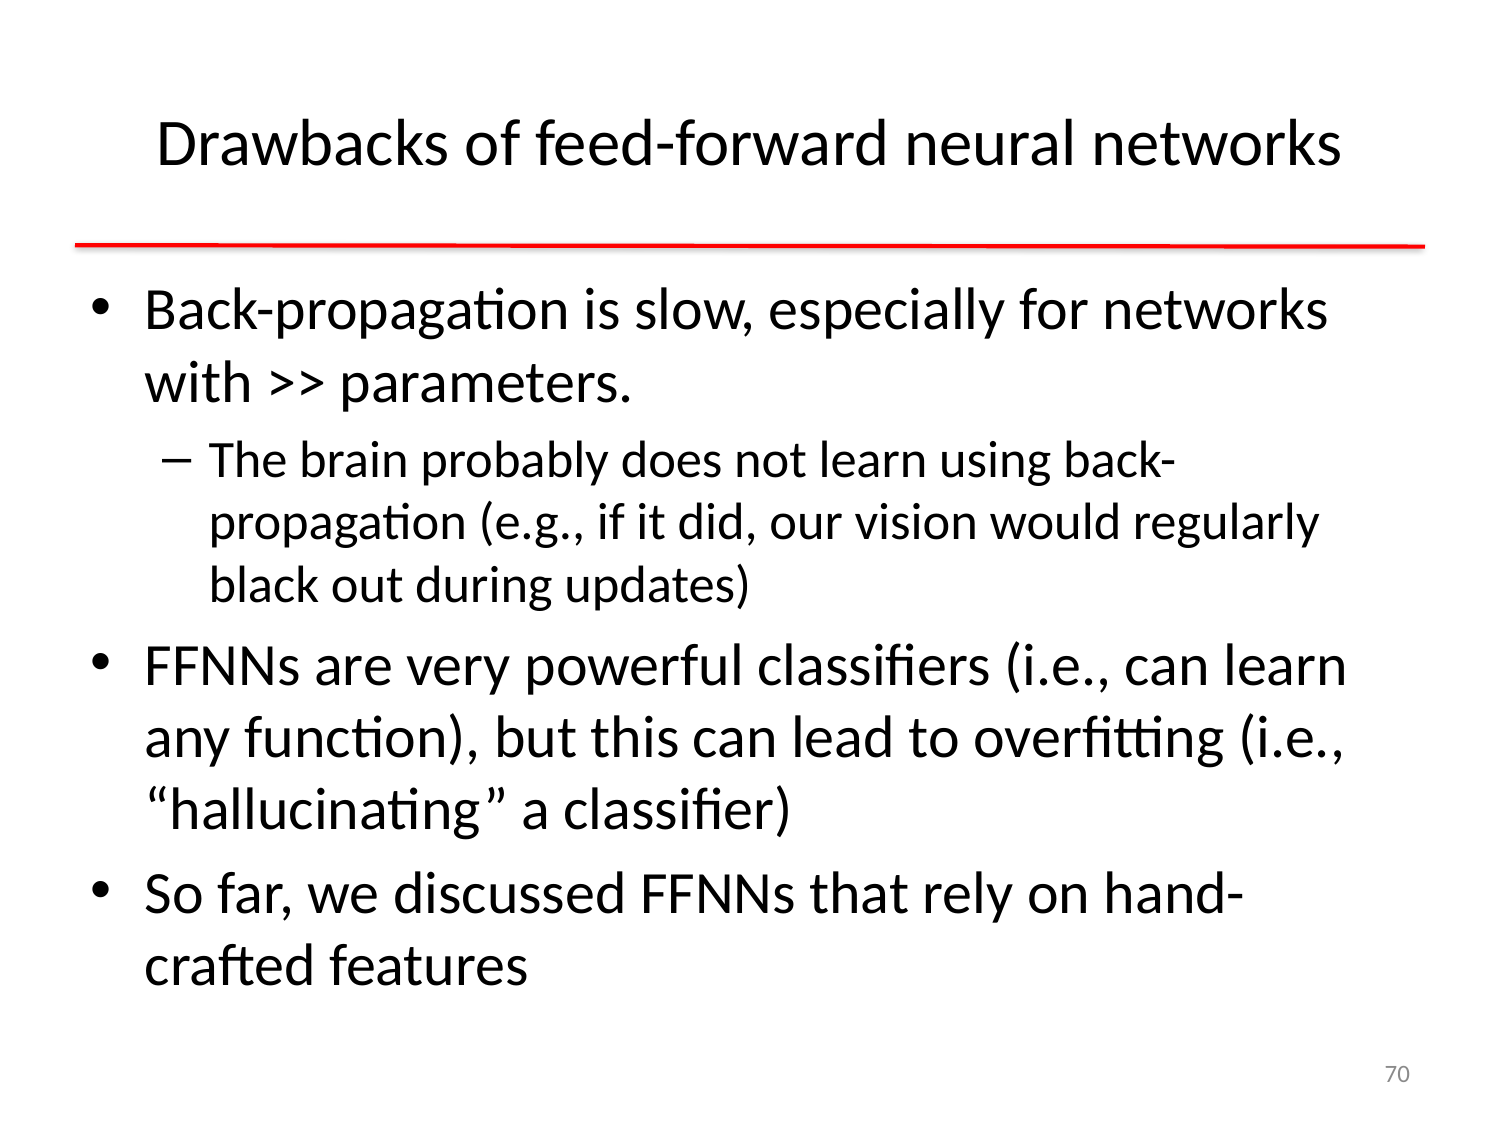

# Drawbacks of feed-forward neural networks
Back-propagation is slow, especially for networks with >> parameters.
The brain probably does not learn using back-propagation (e.g., if it did, our vision would regularly black out during updates)
FFNNs are very powerful classifiers (i.e., can learn any function), but this can lead to overfitting (i.e., “hallucinating” a classifier)
So far, we discussed FFNNs that rely on hand-crafted features
70